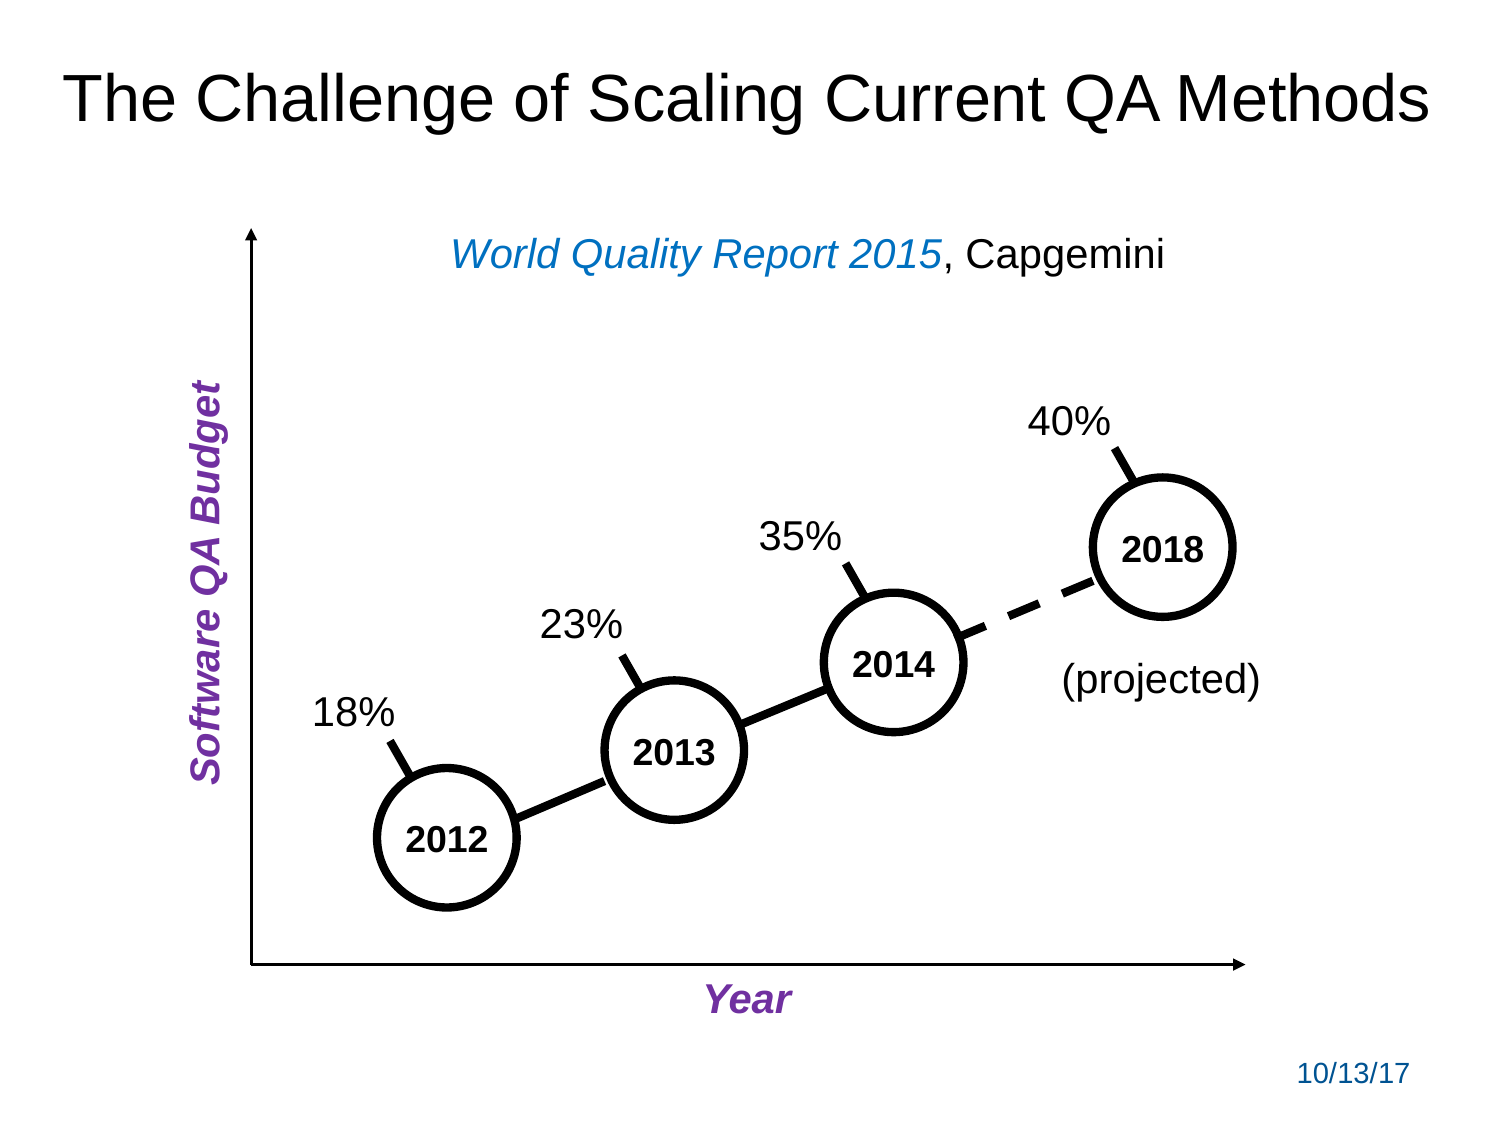

# The Challenge of Scaling Current QA Methods
World Quality Report 2015, Capgemini
40%
2018
35%
2014
23%
2013
(projected)
18%
2012
Software QA Budget
Year
3
10/13/17